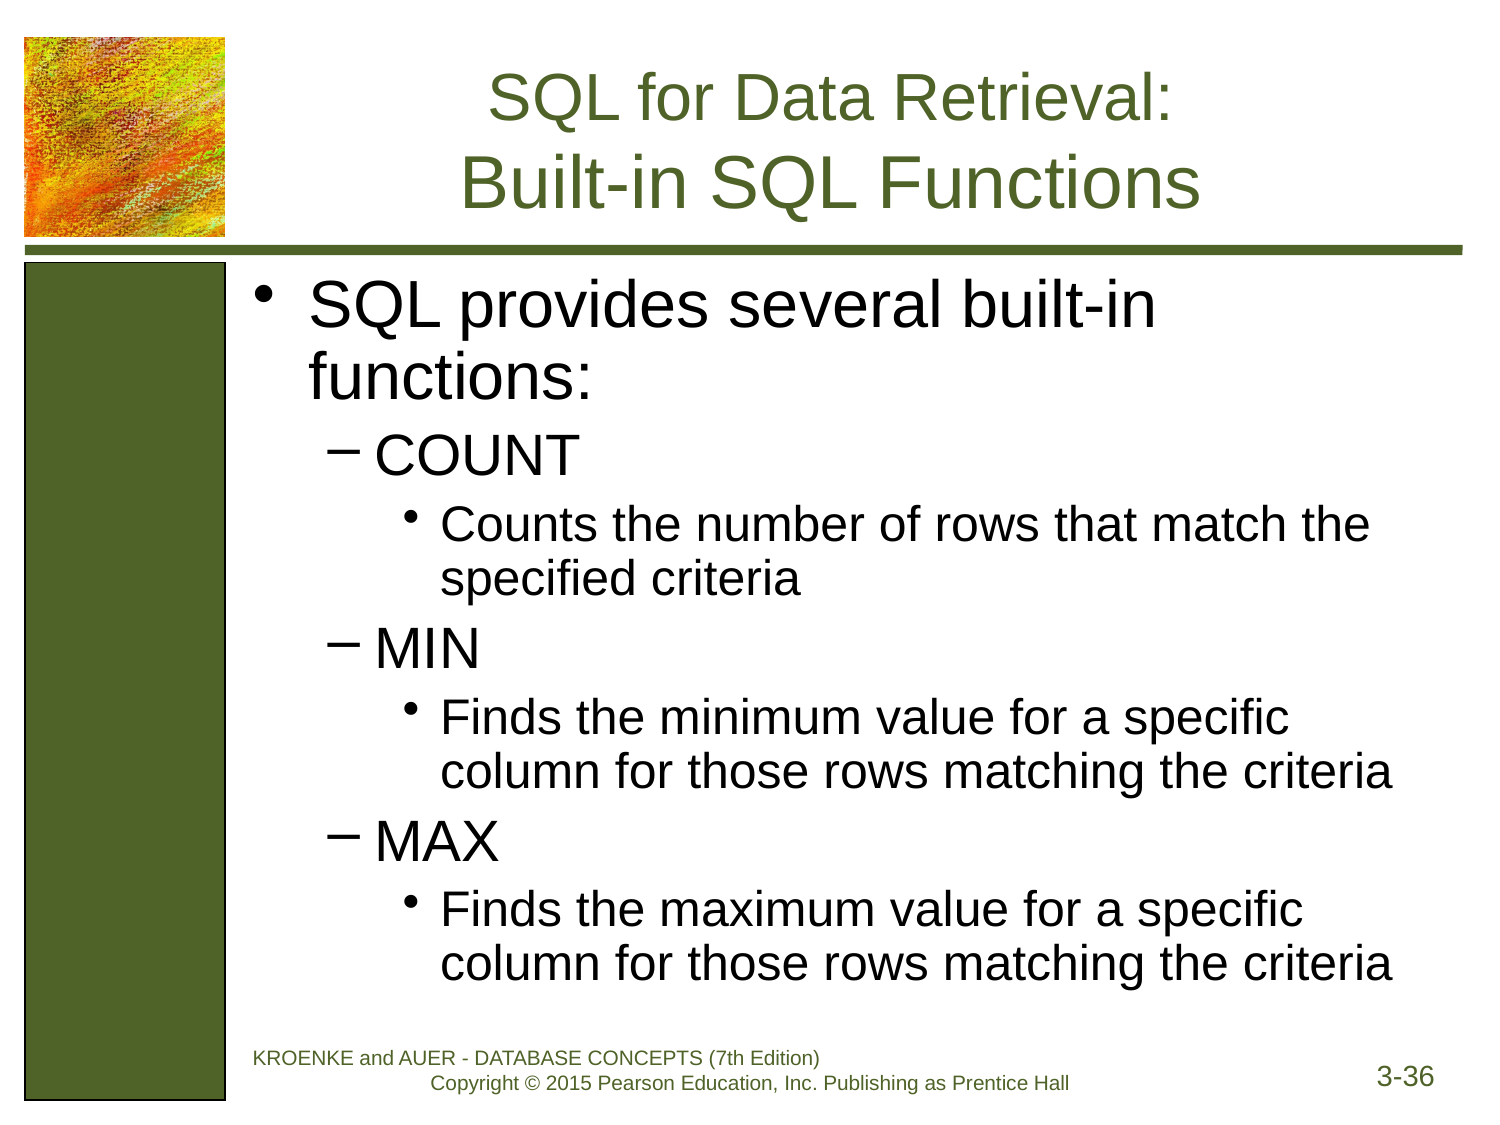

# SQL for Data Retrieval: Built-in SQL Functions
SQL provides several built-in functions:
COUNT
Counts the number of rows that match the specified criteria
MIN
Finds the minimum value for a specific column for those rows matching the criteria
MAX
Finds the maximum value for a specific column for those rows matching the criteria
KROENKE and AUER - DATABASE CONCEPTS (7th Edition)                                                                           Copyright © 2015 Pearson Education, Inc. Publishing as Prentice Hall
3-36